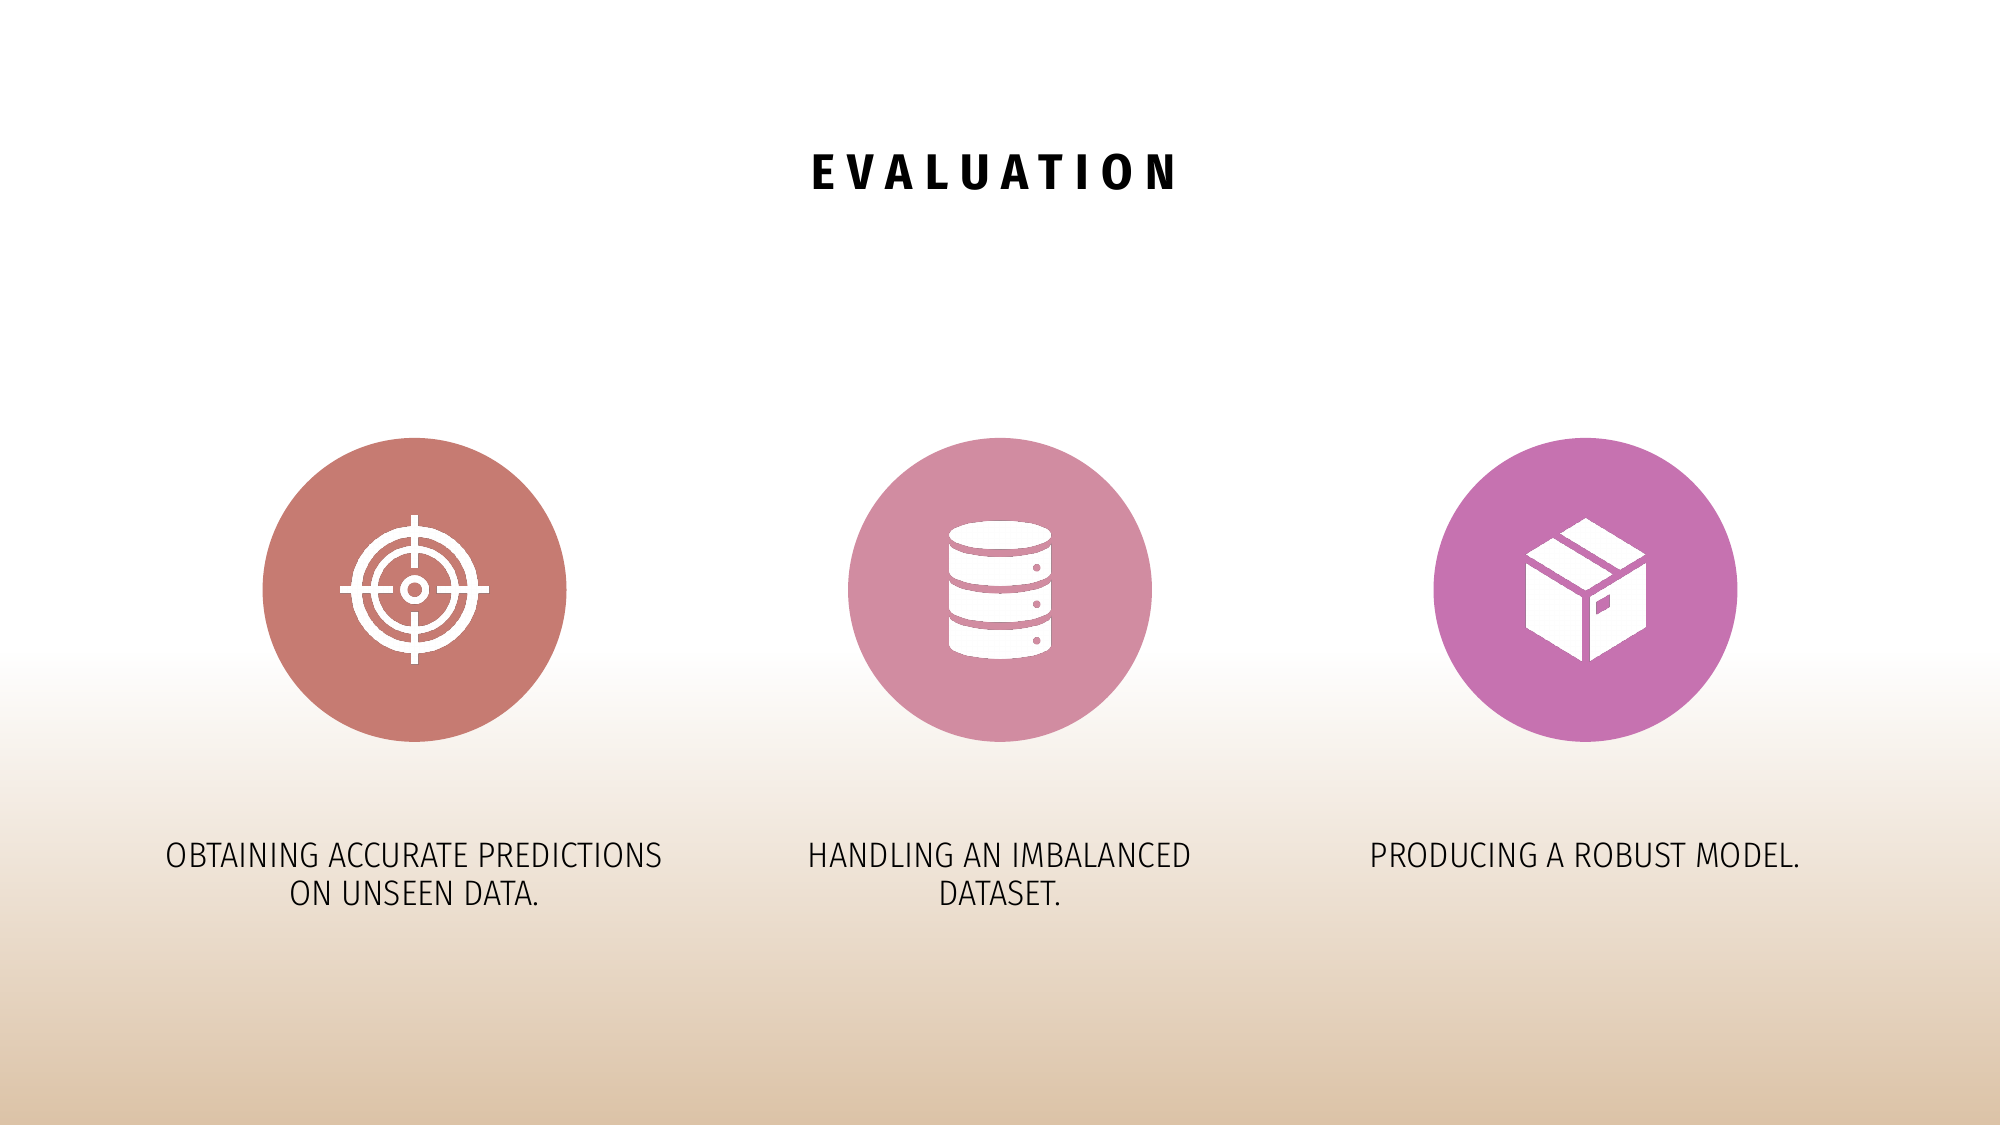

# Evaluation
Obtaining accurate predictions on unseen data.
Handling an imbalanced dataset.
Producing a robust model.